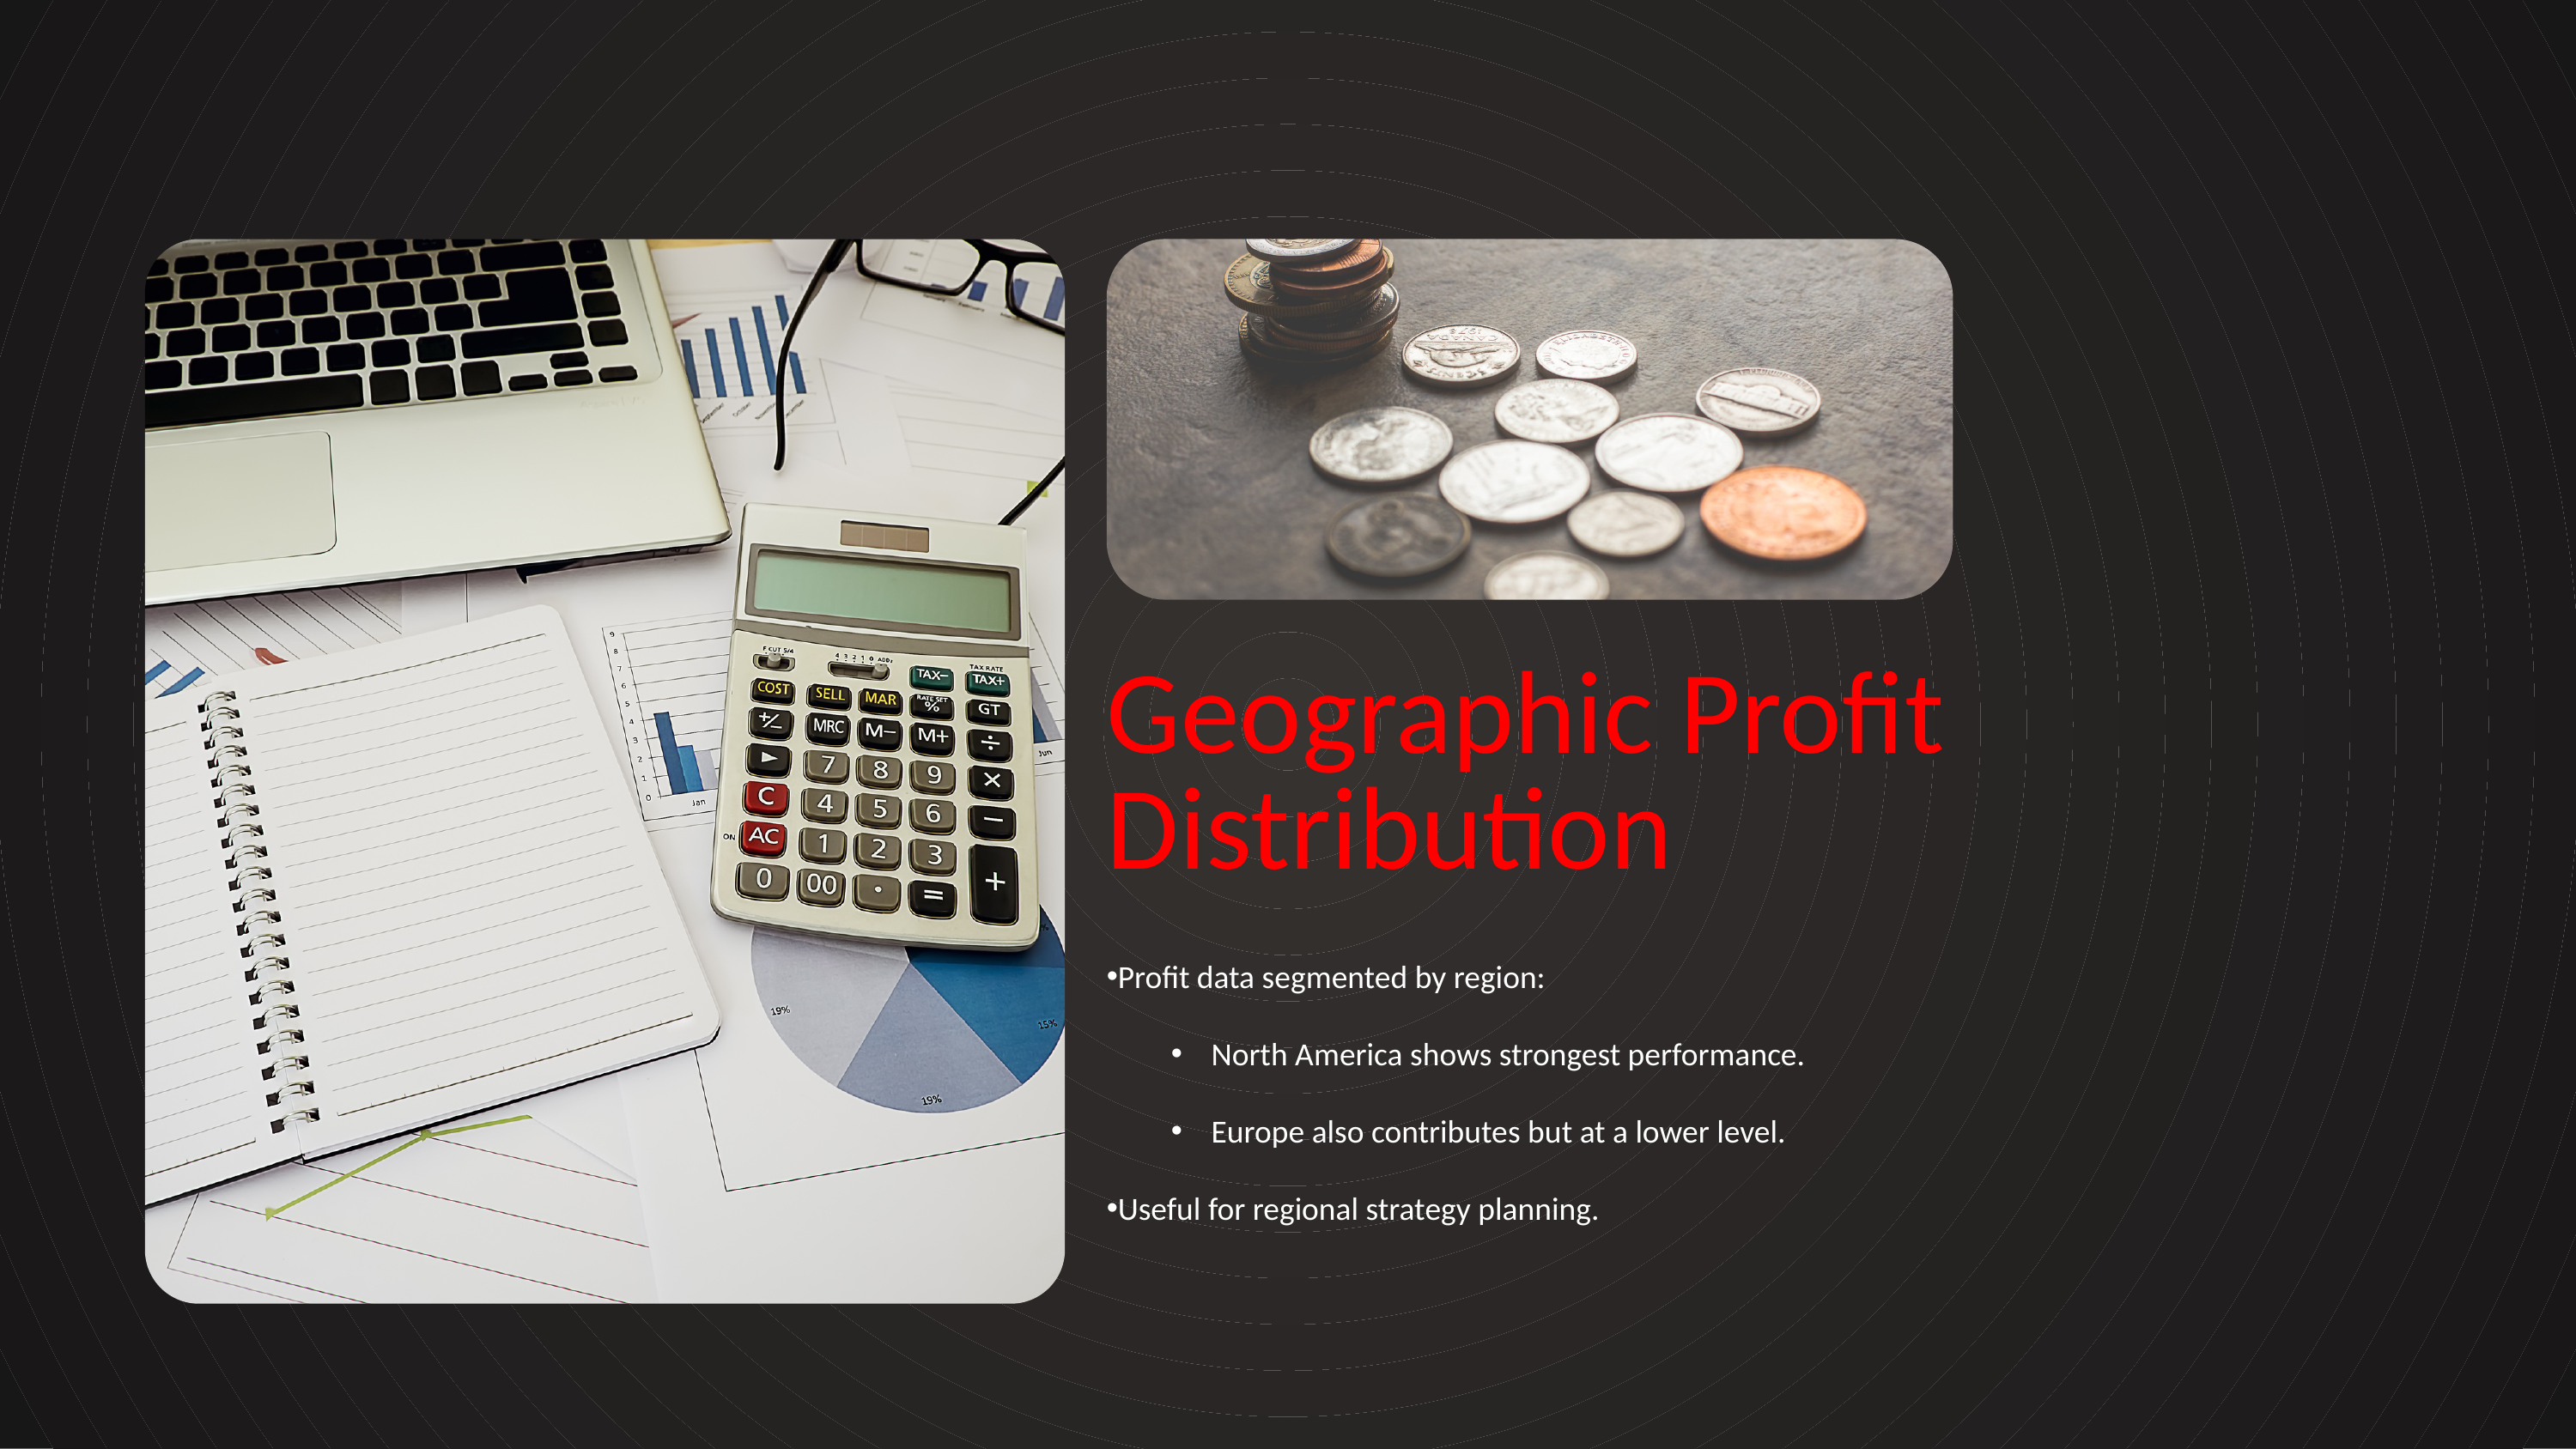

Geographic Profit Distribution
Profit data segmented by region:
North America shows strongest performance.
Europe also contributes but at a lower level.
Useful for regional strategy planning.